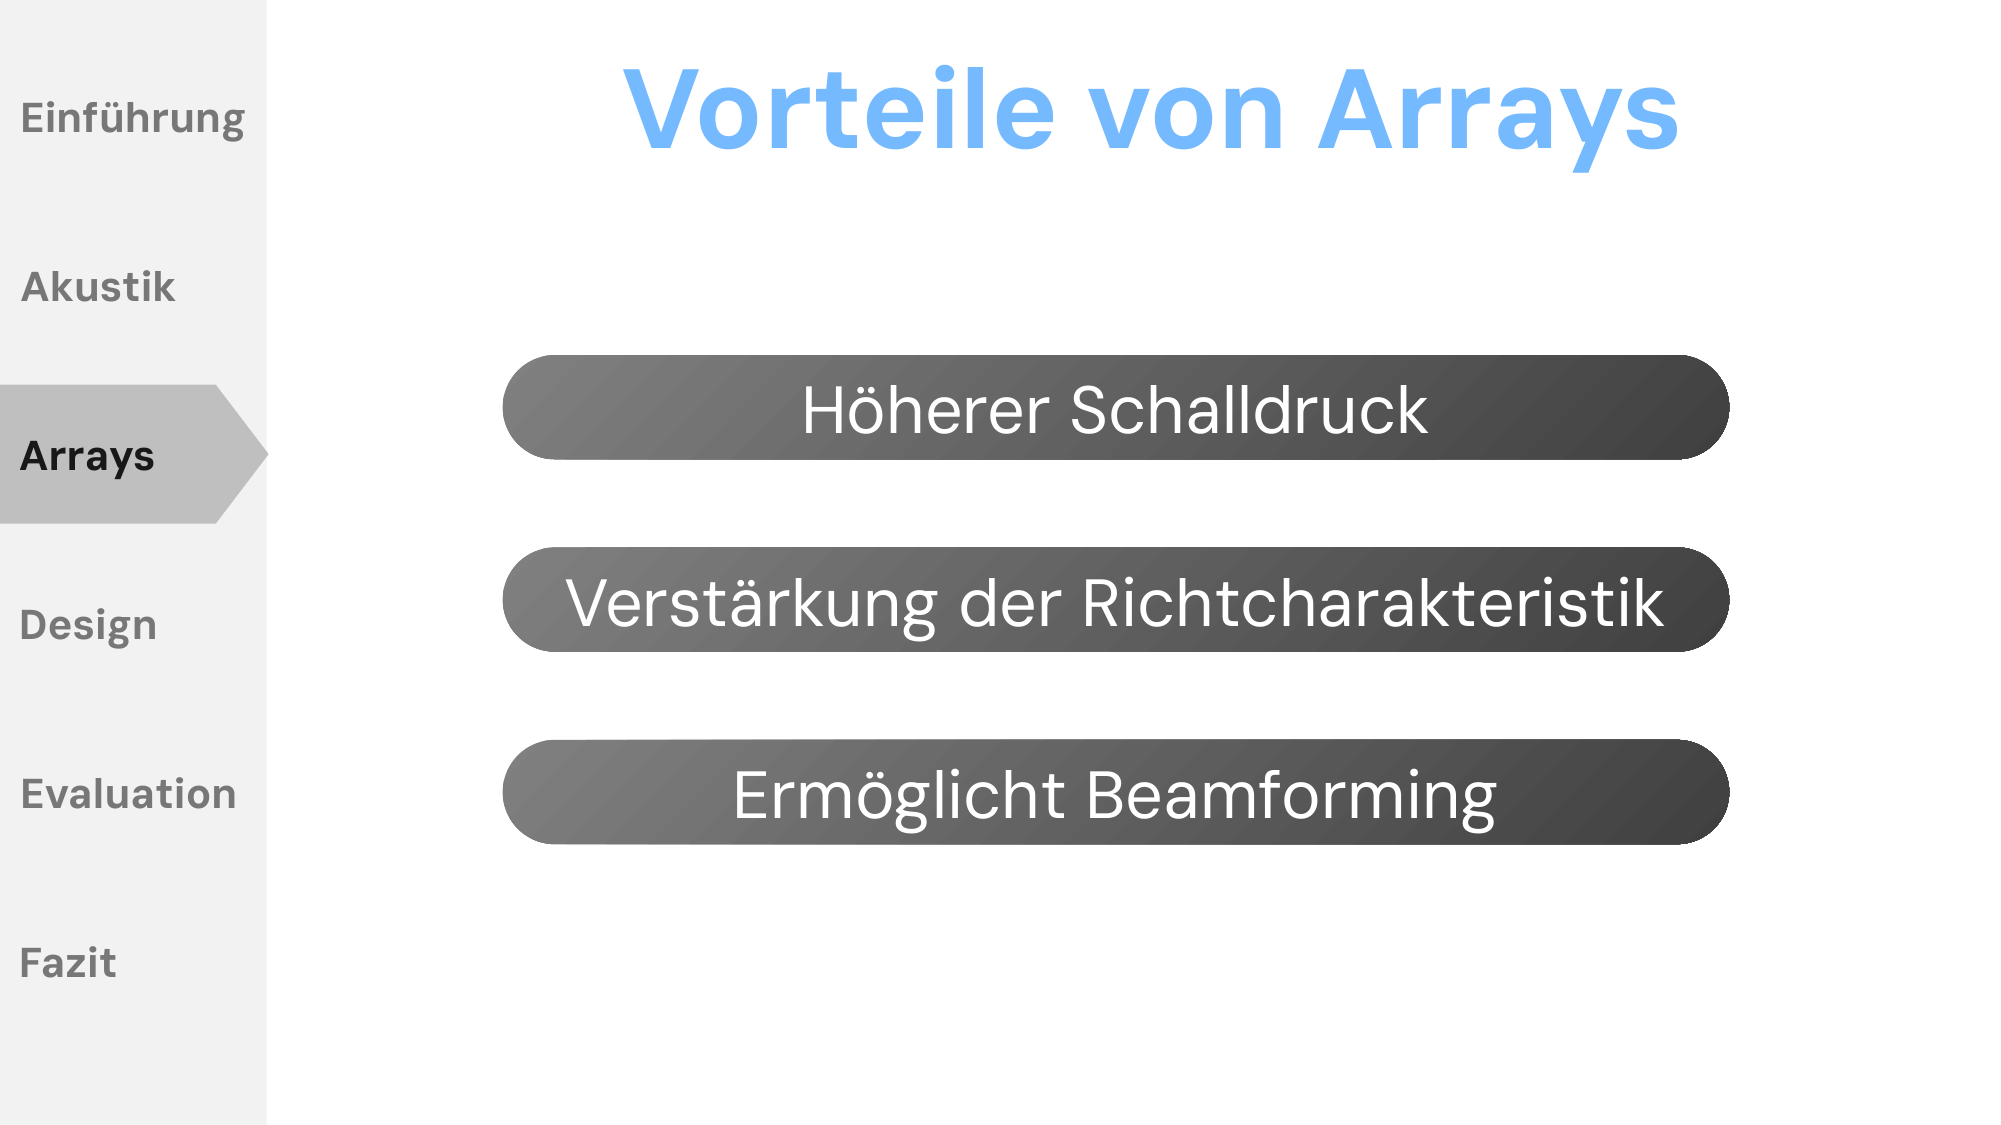

# Vorteile von Arrays

Höherer Schalldruck

Verstärkung der Richtcharakteristik

Ermöglicht Beamforming